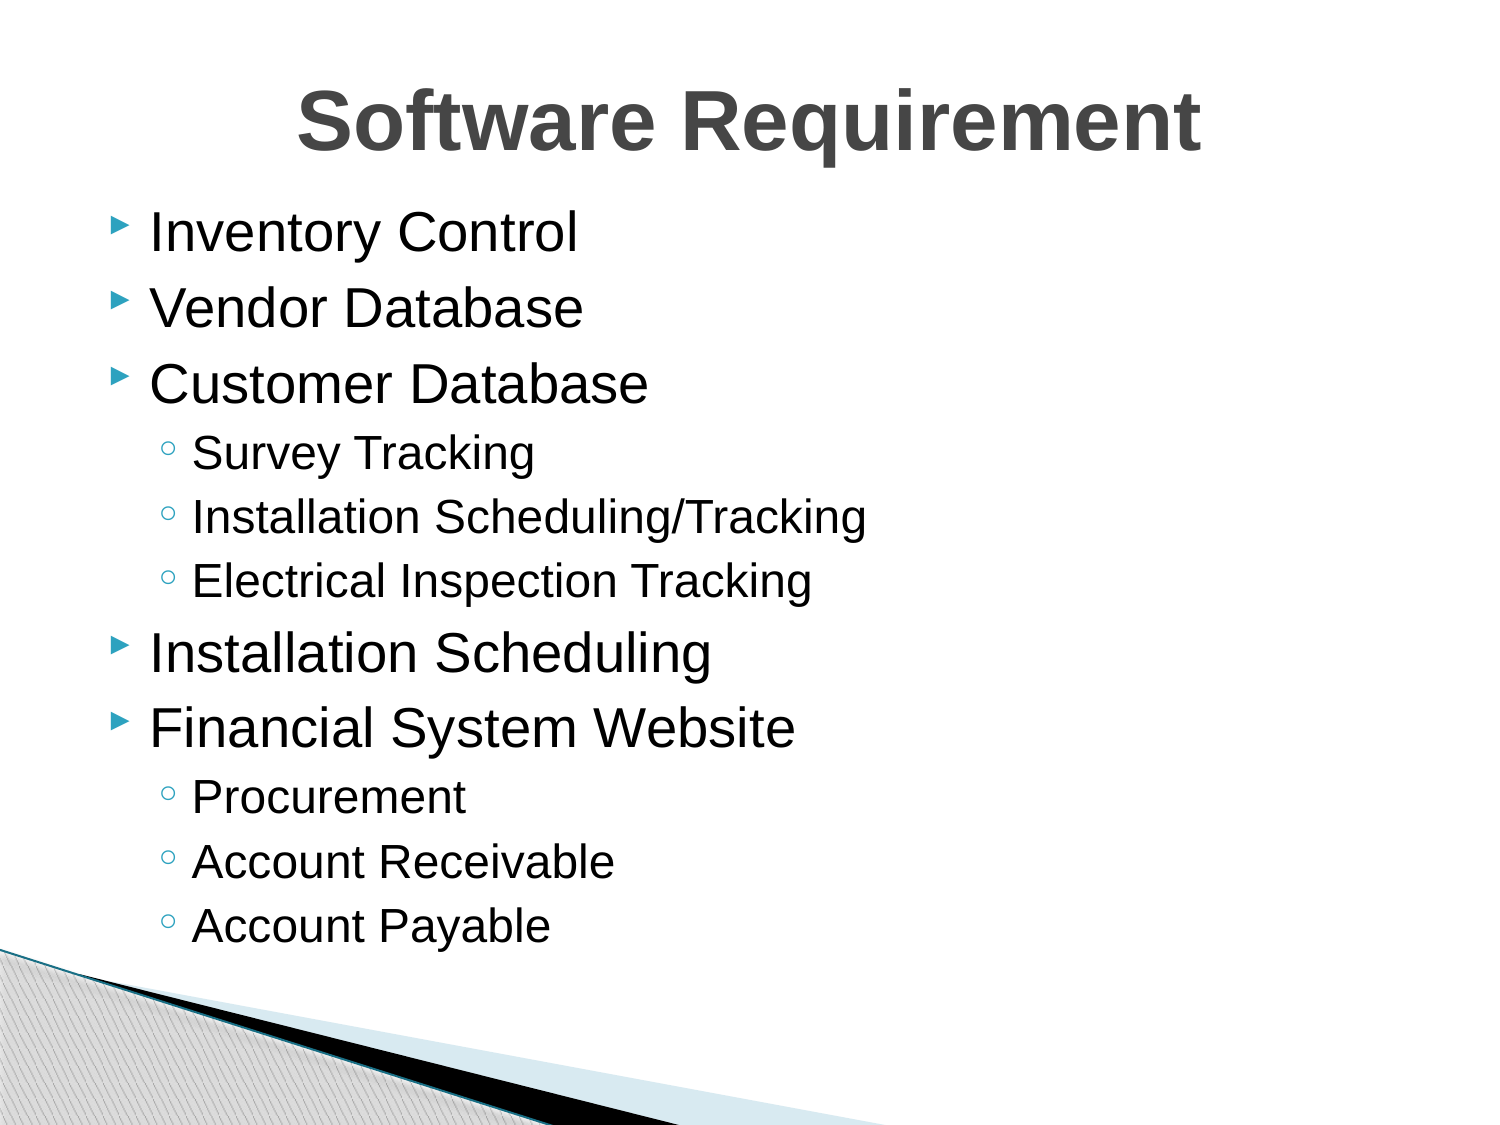

# Software Requirement
Inventory Control
Vendor Database
Customer Database
Survey Tracking
Installation Scheduling/Tracking
Electrical Inspection Tracking
Installation Scheduling
Financial System Website
Procurement
Account Receivable
Account Payable